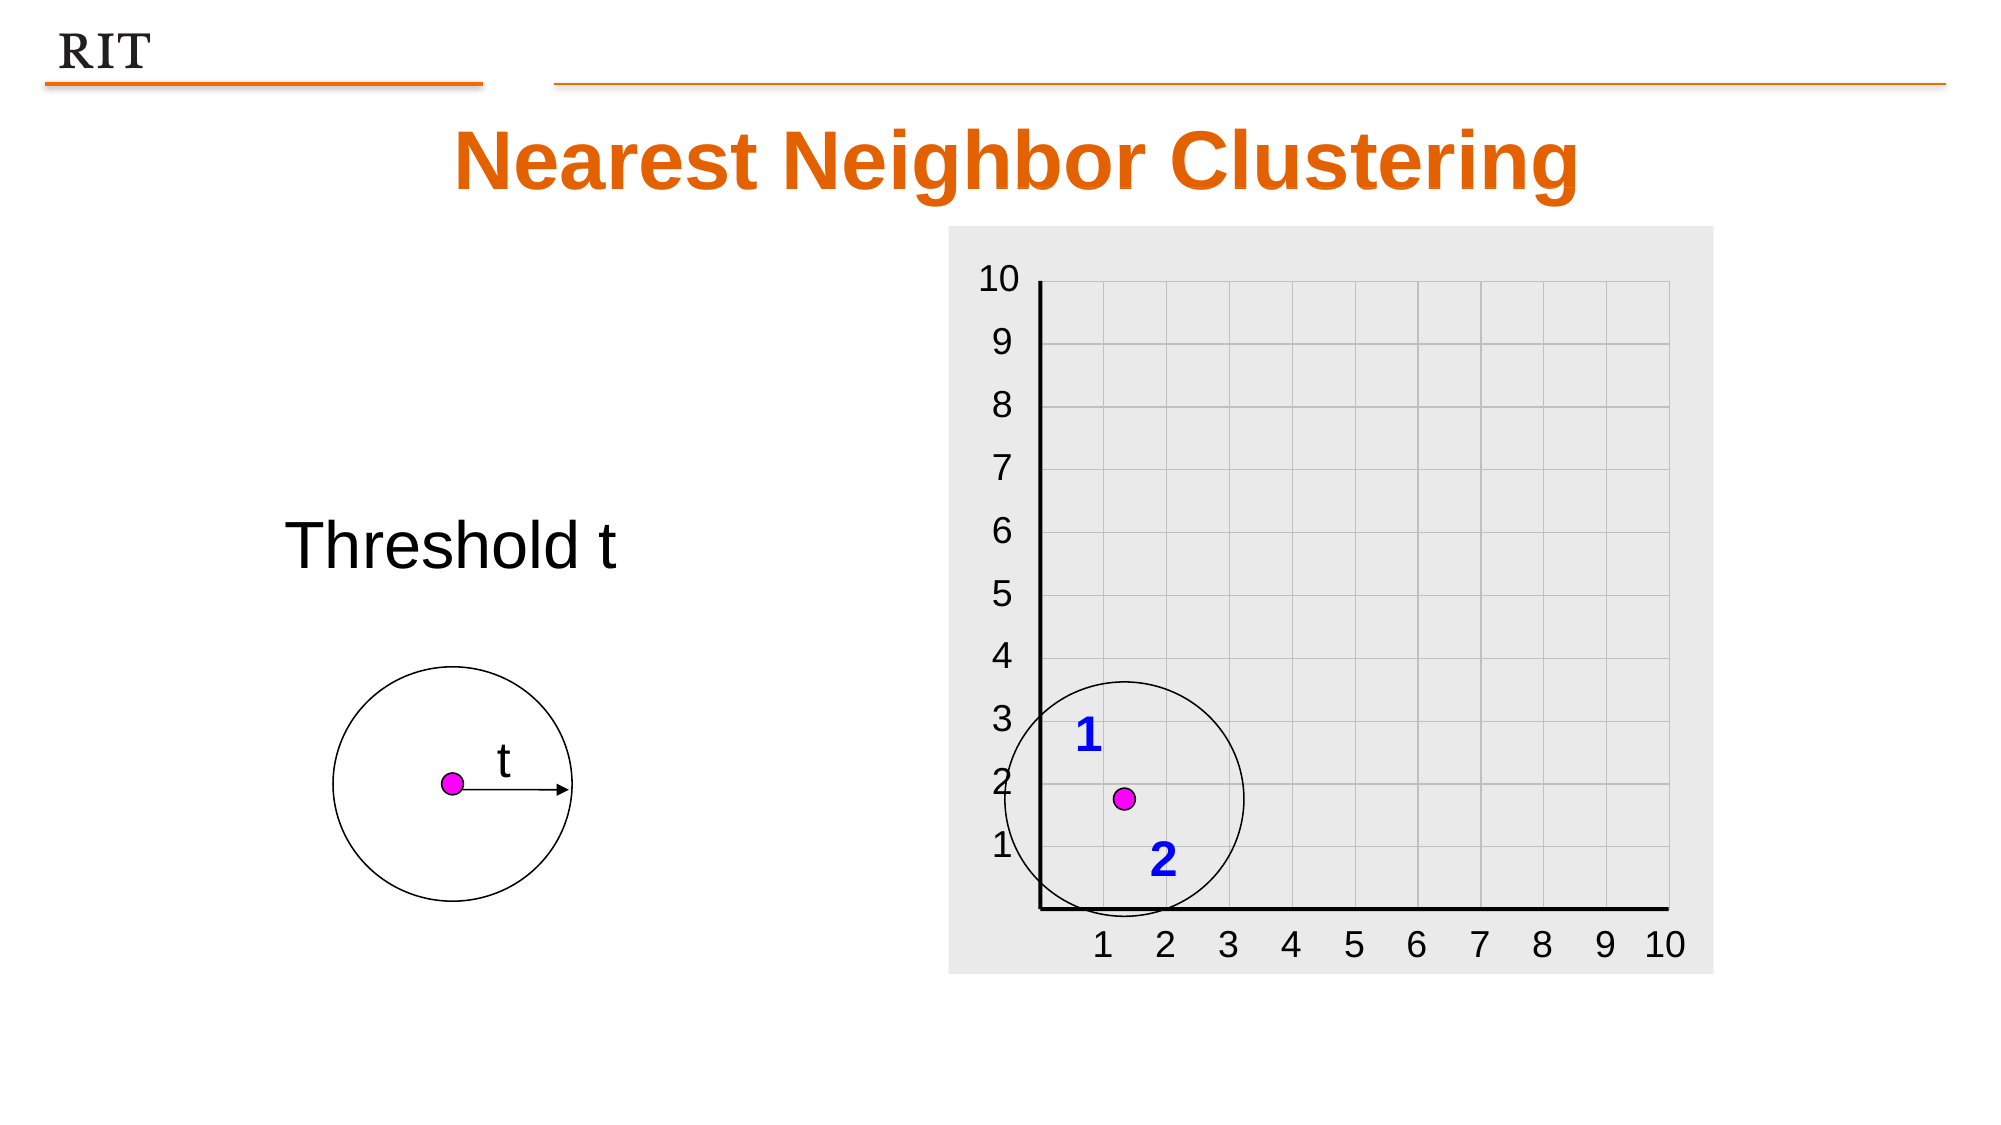

Nearest Neighbor Clustering

10

9

8

7

6

5

4

3

2

1

1
2
3
4
5
6
7
8
9
10
Threshold t

1
t

2